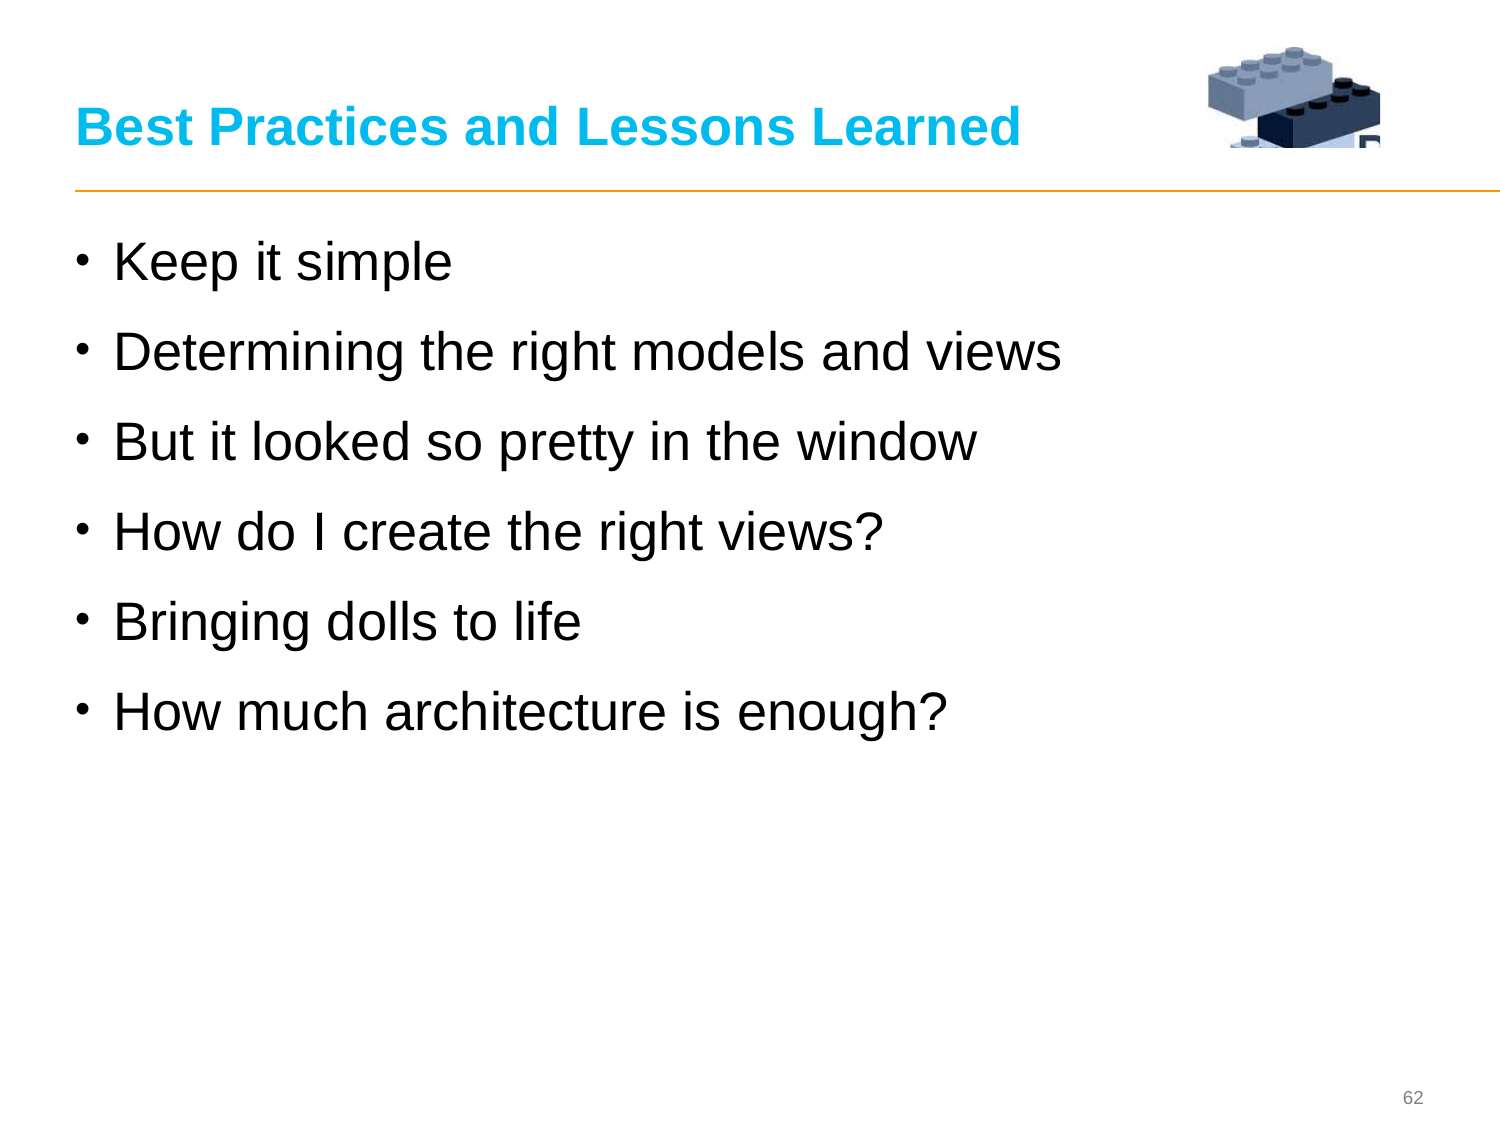

# Best Practices and Lessons Learned
Keep it simple
Determining the right models and views
But it looked so pretty in the window
How do I create the right views?
Bringing dolls to life
How much architecture is enough?